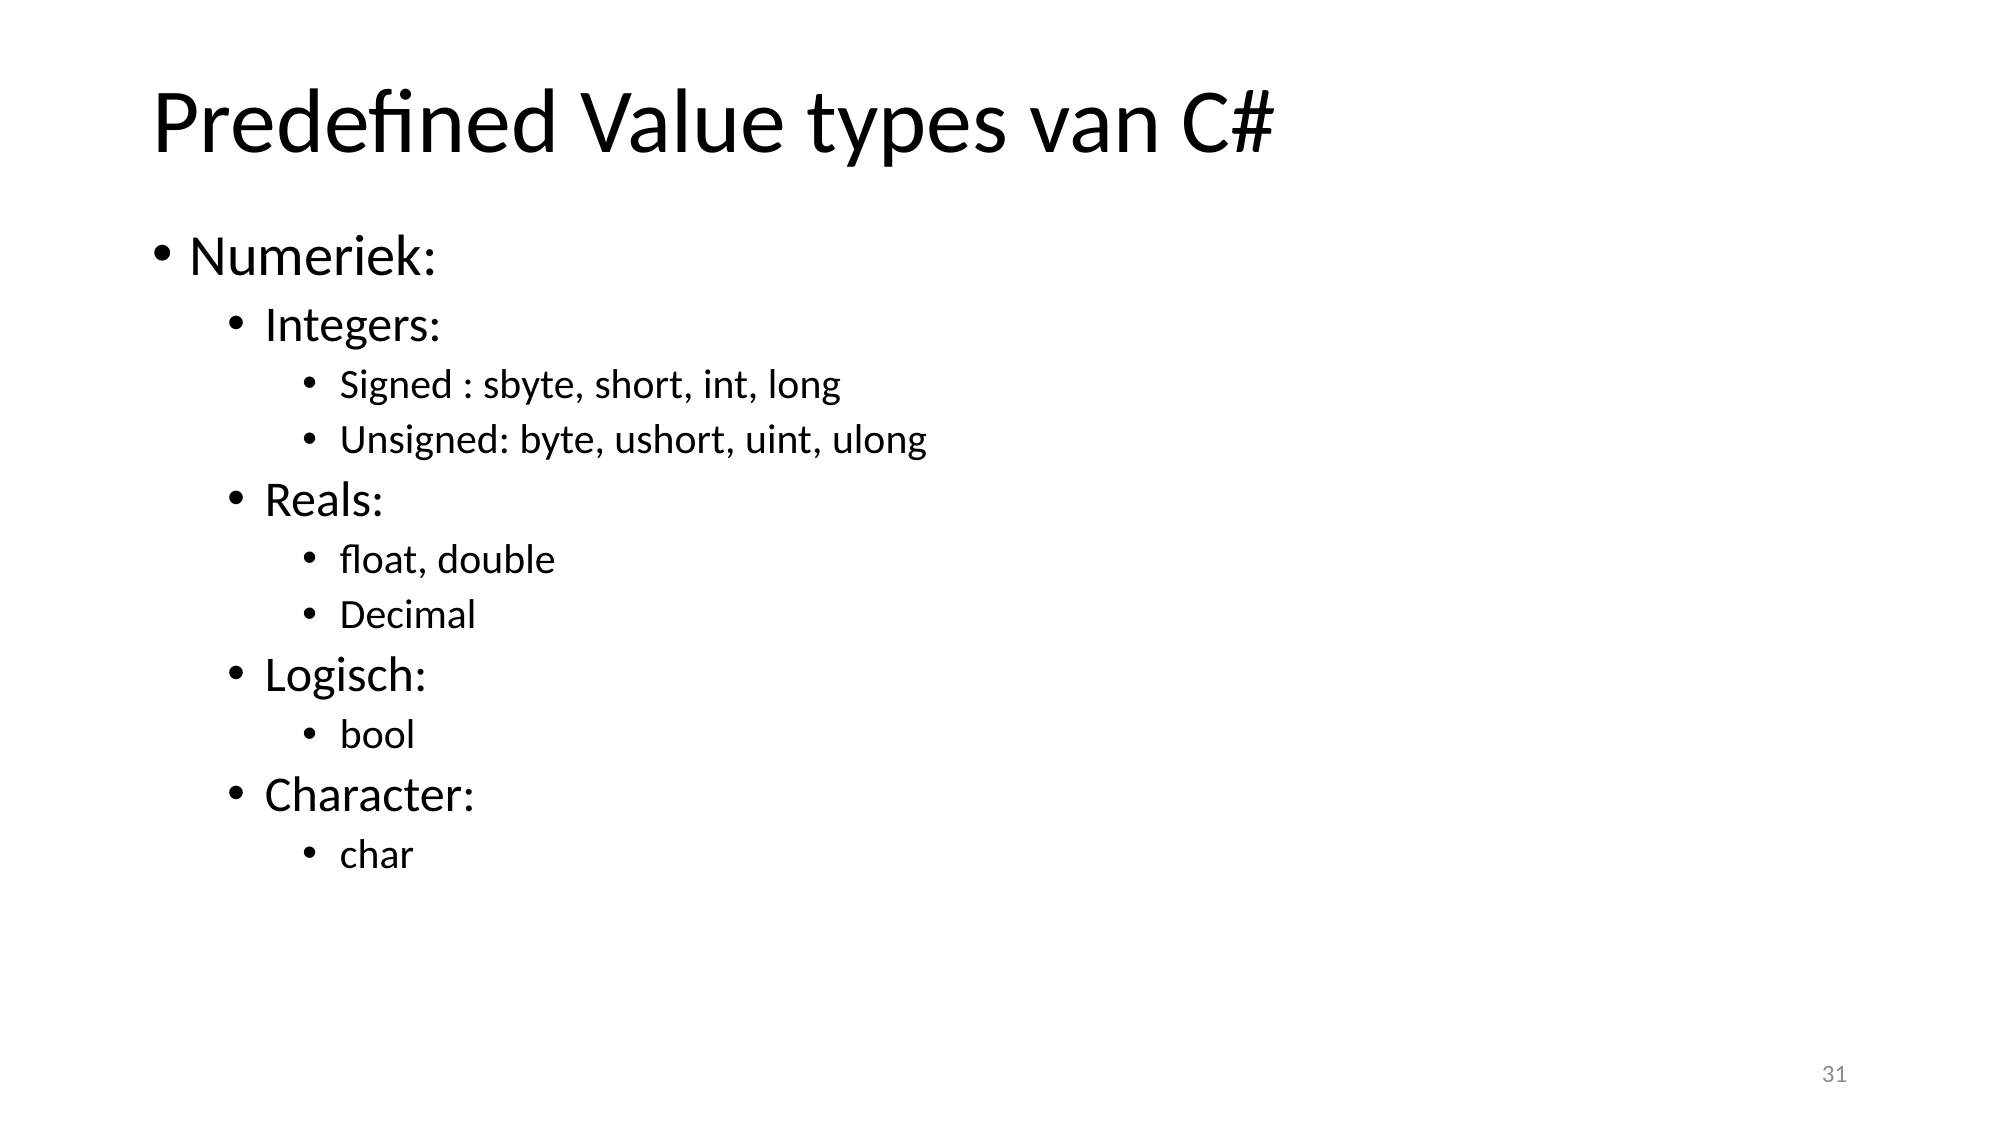

# Predefined Value types van C#
Numeriek:
Integers:
Signed : sbyte, short, int, long
Unsigned: byte, ushort, uint, ulong
Reals:
float, double
Decimal
Logisch:
bool
Character:
char
31